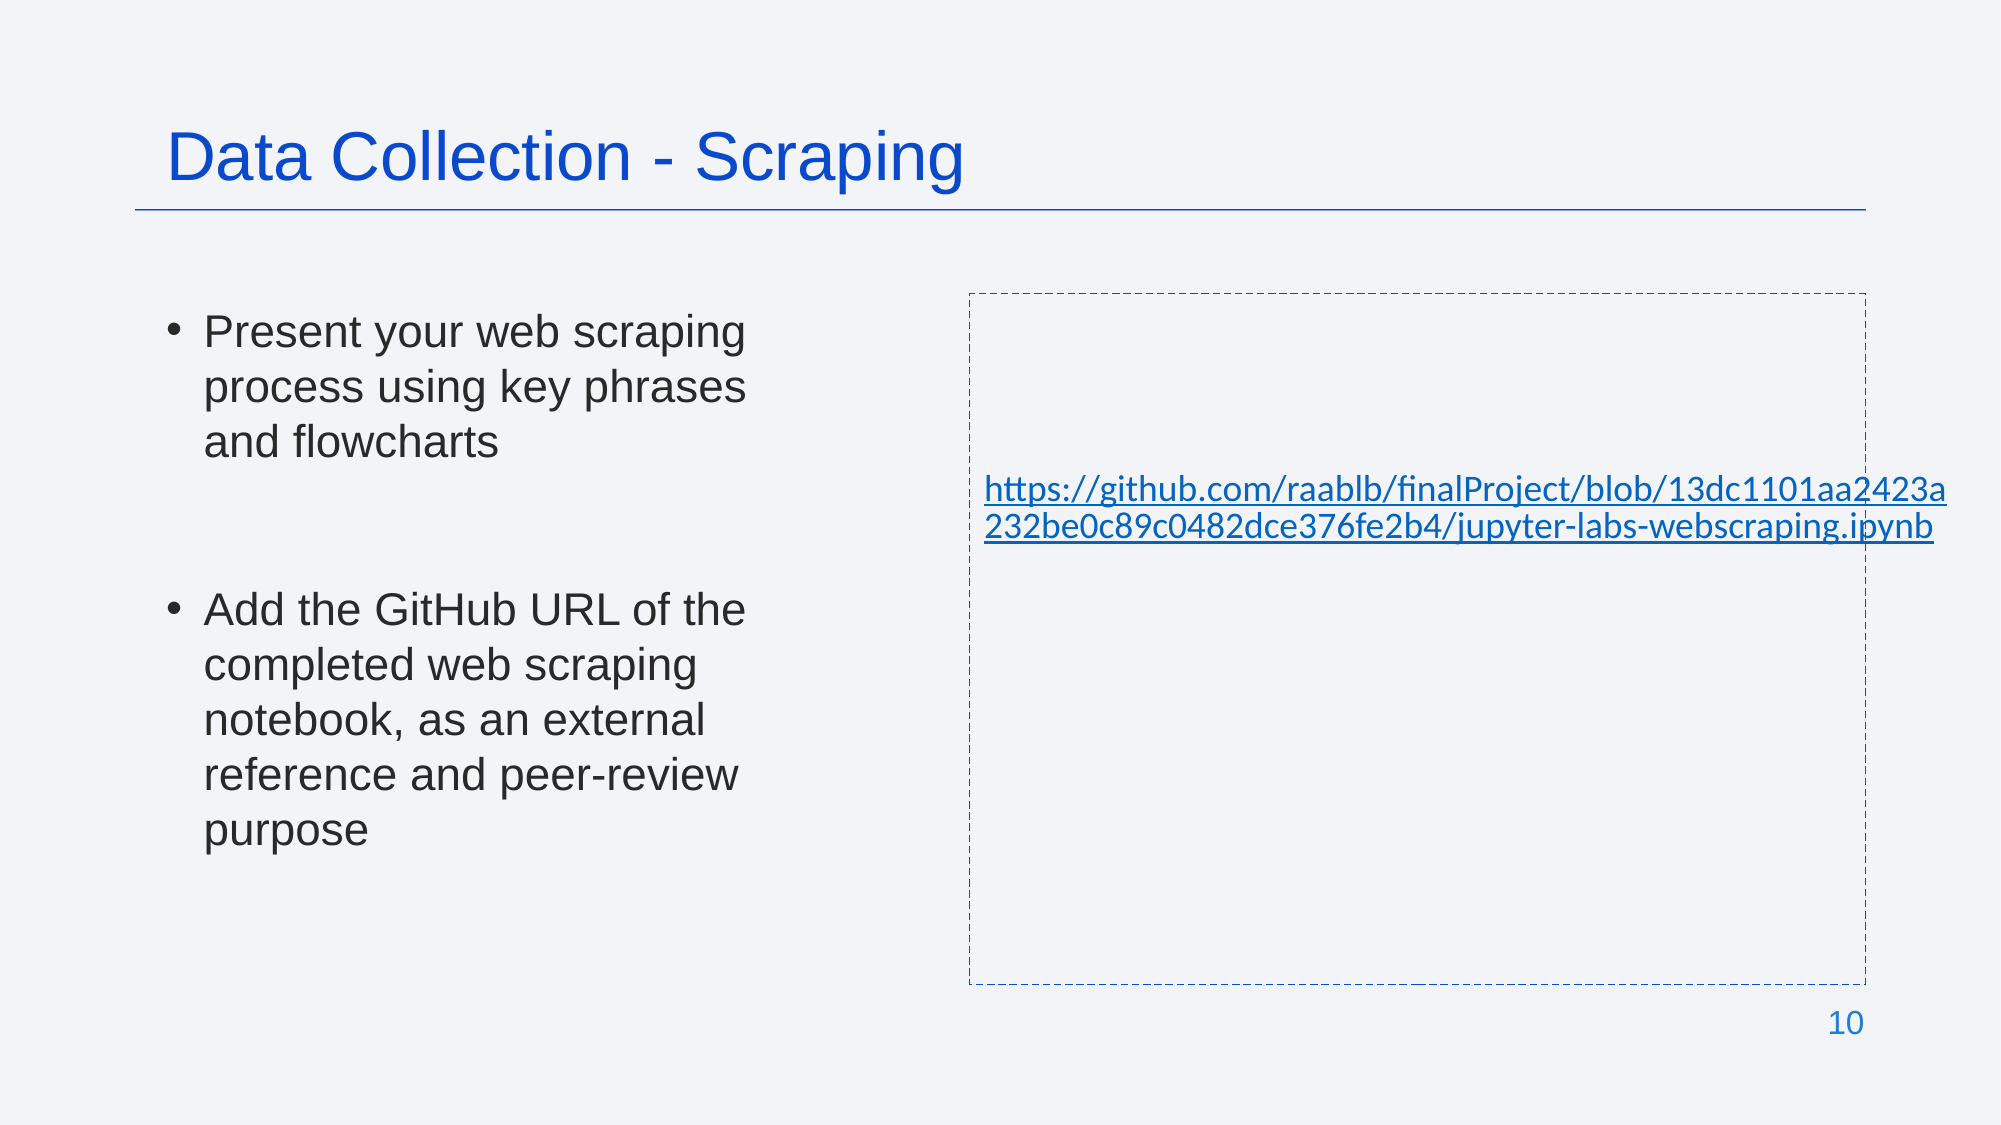

Data Collection - Scraping
Present your web scraping process using key phrases and flowcharts

Add the GitHub URL of the completed web scraping notebook, as an external reference and peer-review purpose

https://github.com/raablb/finalProject/blob/13dc1101aa2423a232be0c89c0482dce376fe2b4/jupyter-labs-webscraping.ipynb

10